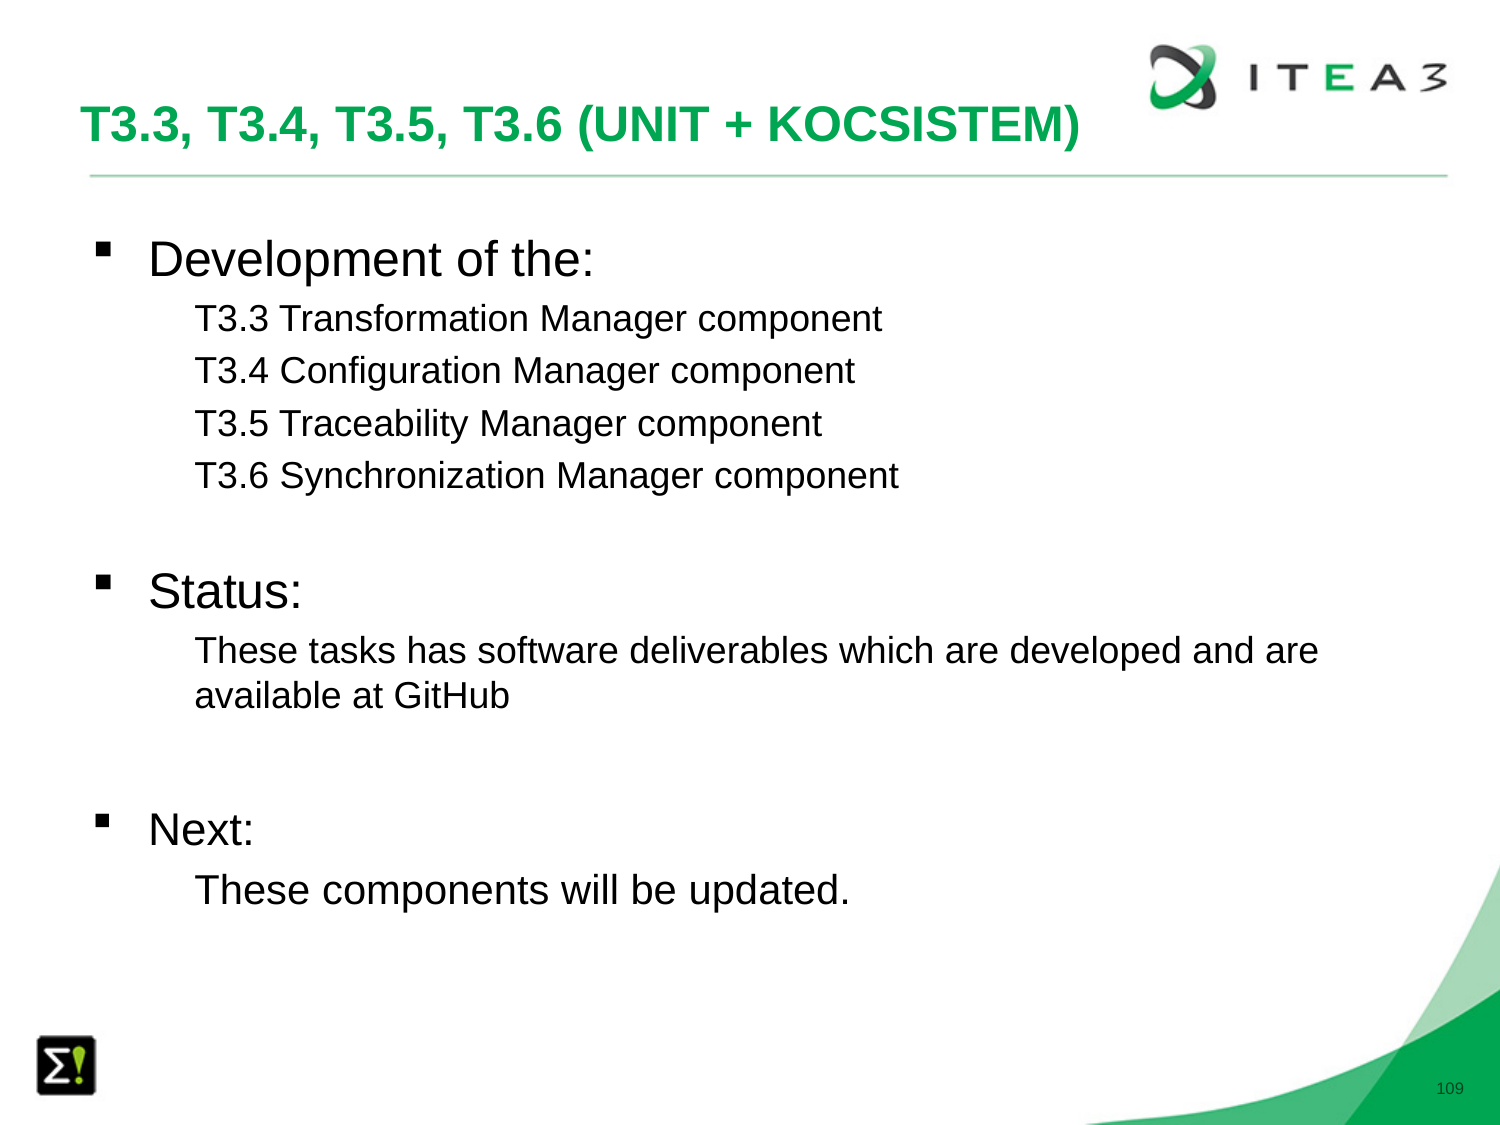

# T3.3, T3.4, T3.5, T3.6 (UNIT + KOCSISTEM)
Development of the:
T3.3 Transformation Manager component
T3.4 Configuration Manager component
T3.5 Traceability Manager component
T3.6 Synchronization Manager component

Status:
These tasks has software deliverables which are developed and are available at GitHub

Next:
These components will be updated.